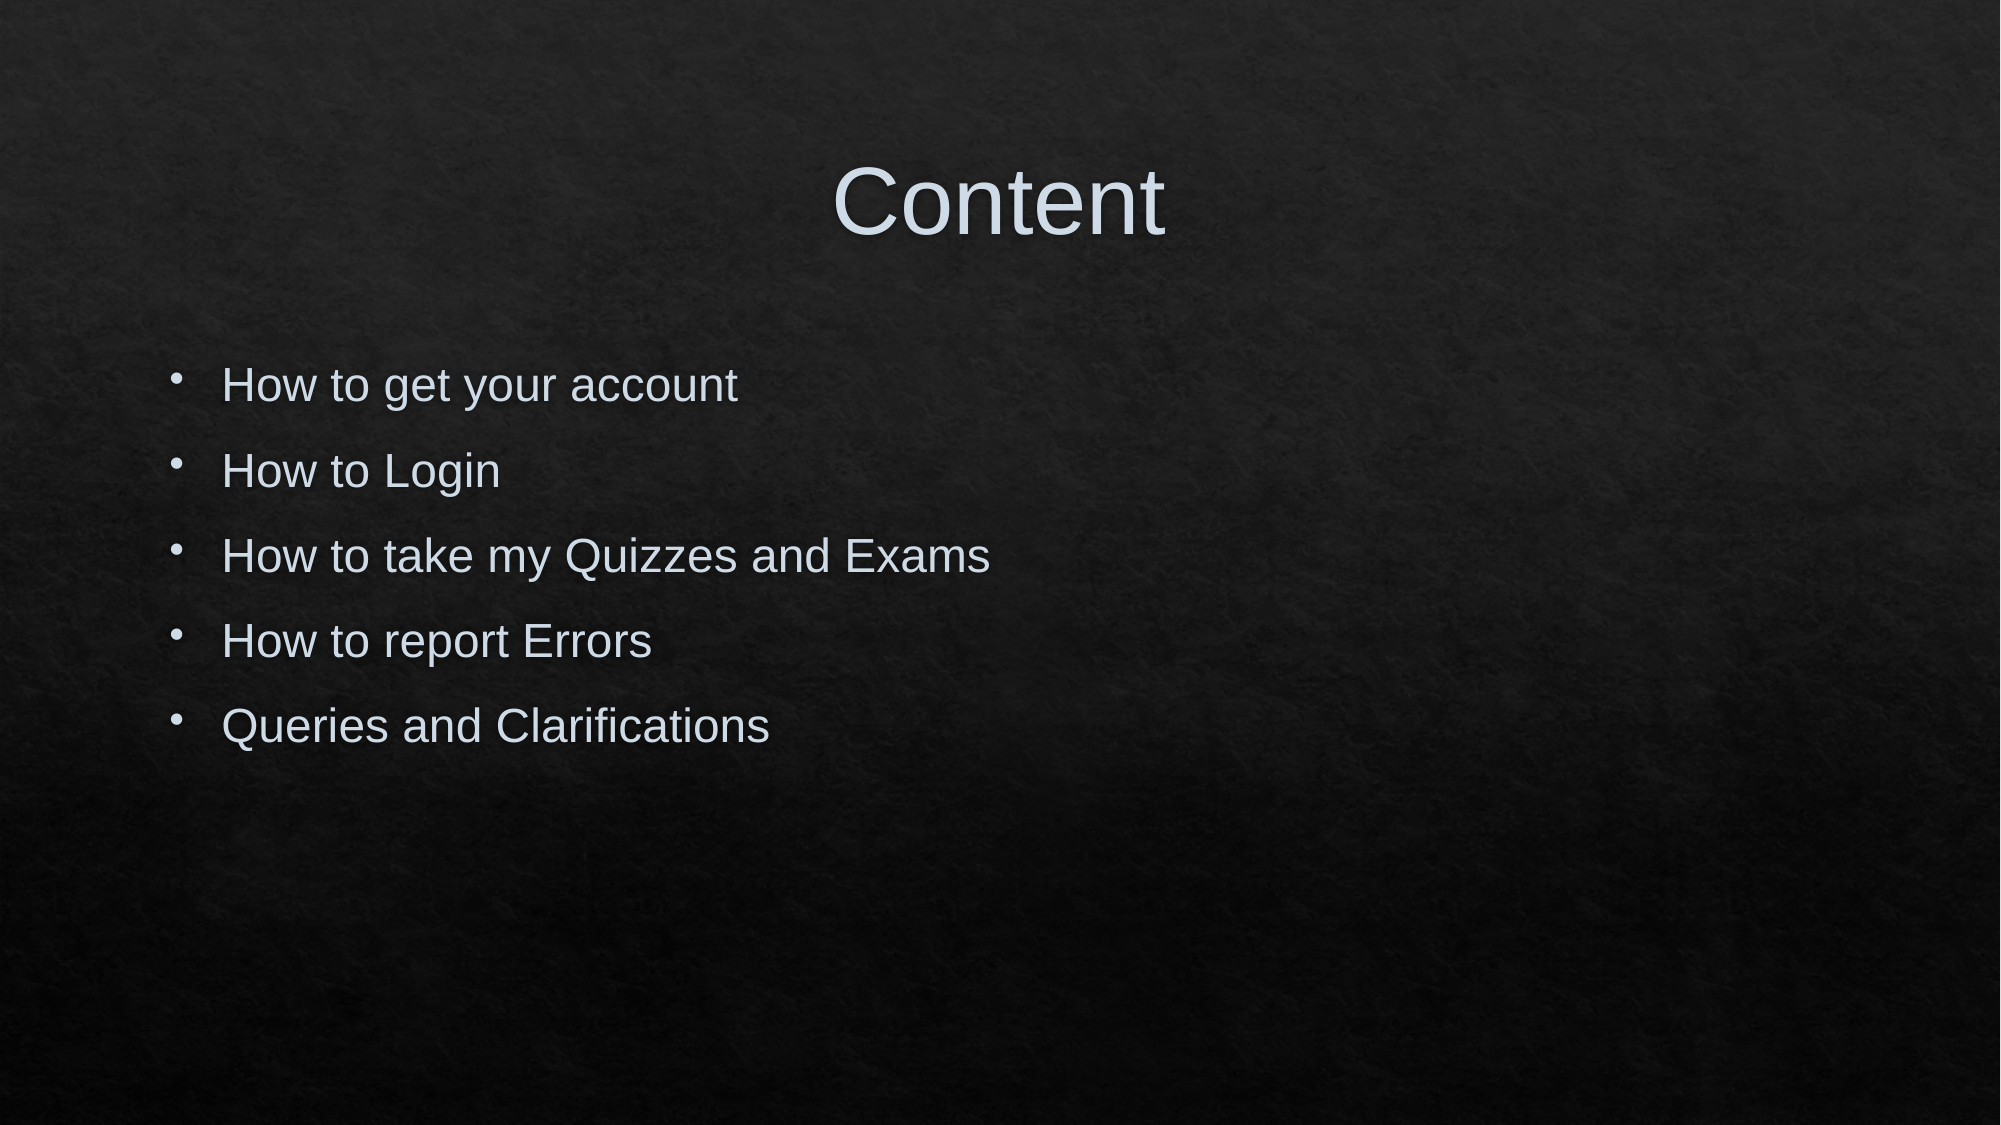

# Content
How to get your account
How to Login
How to take my Quizzes and Exams
How to report Errors
Queries and Clarifications